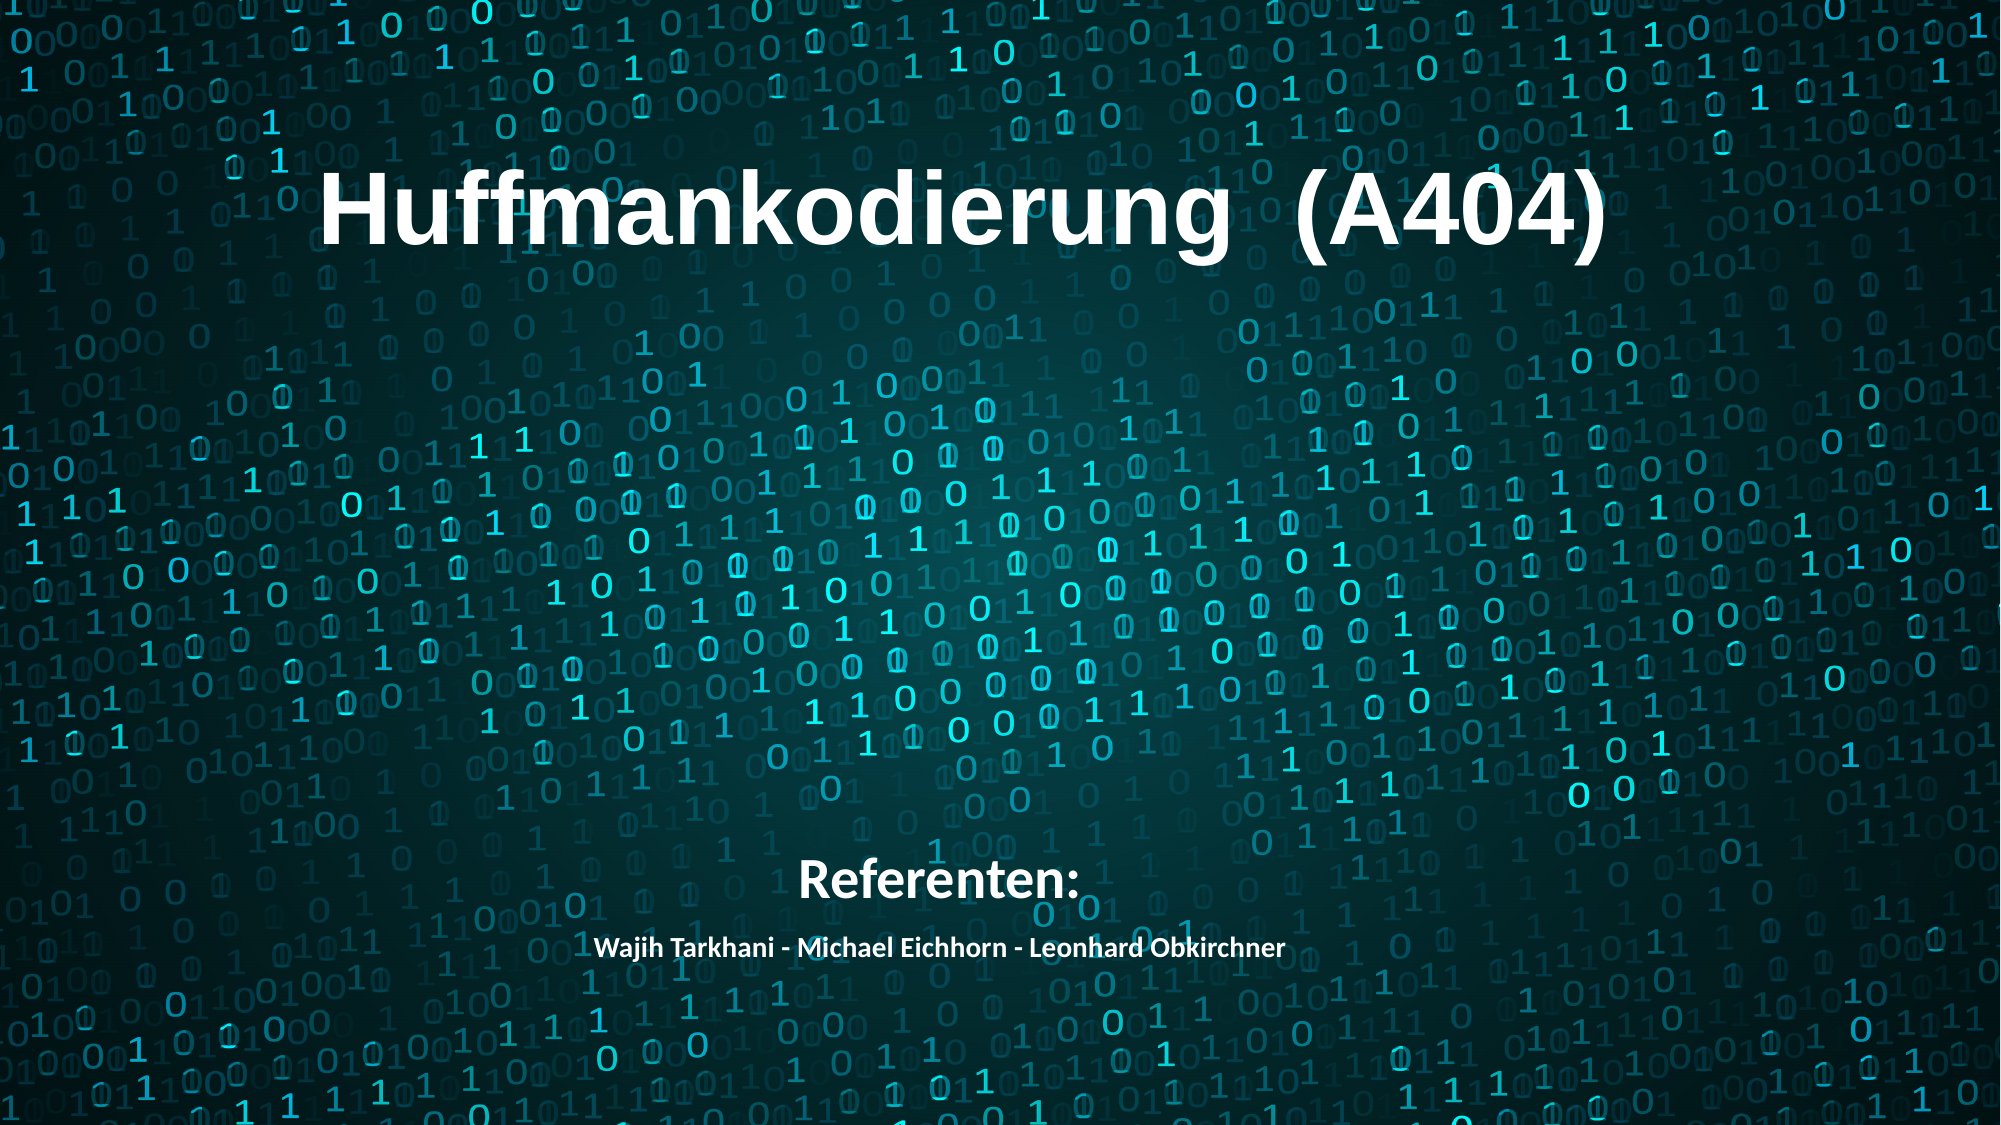

# Huffmankodierung  (A404)
Referenten:
Wajih Tarkhani - Michael Eichhorn - Leonhard Obkirchner